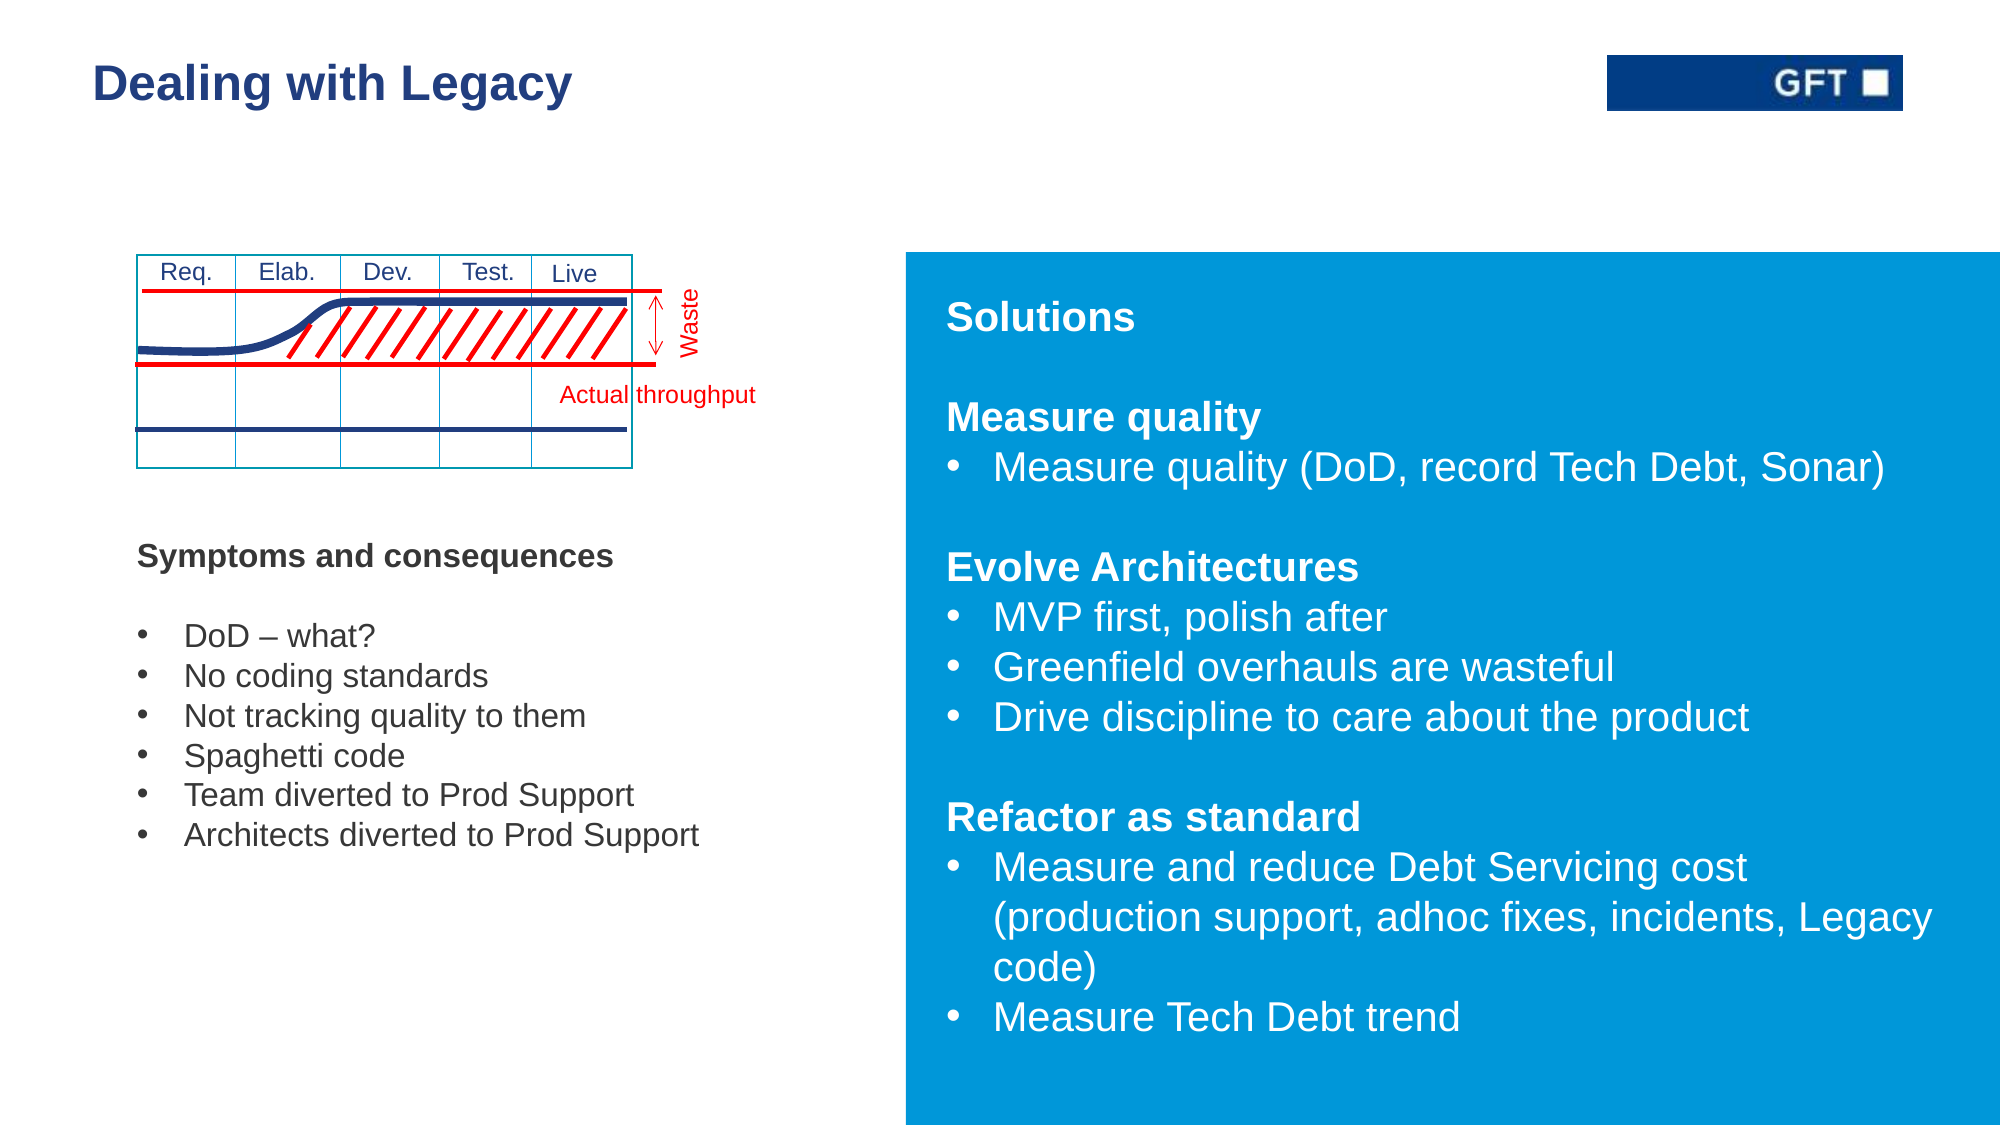

Dealing with Legacy

Req.
Elab.
Dev.
Test.
Live
Solutions

Measure quality
Measure quality (DoD, record Tech Debt, Sonar)

Evolve Architectures
MVP first, polish after
Greenfield overhauls are wasteful
Drive discipline to care about the product

Refactor as standard
Measure and reduce Debt Servicing cost (production support, adhoc fixes, incidents, Legacy code)
Measure Tech Debt trend

Waste
Actual throughput
Symptoms and consequences

DoD – what?
No coding standards
Not tracking quality to them
Spaghetti code
Team diverted to Prod Support
Architects diverted to Prod Support